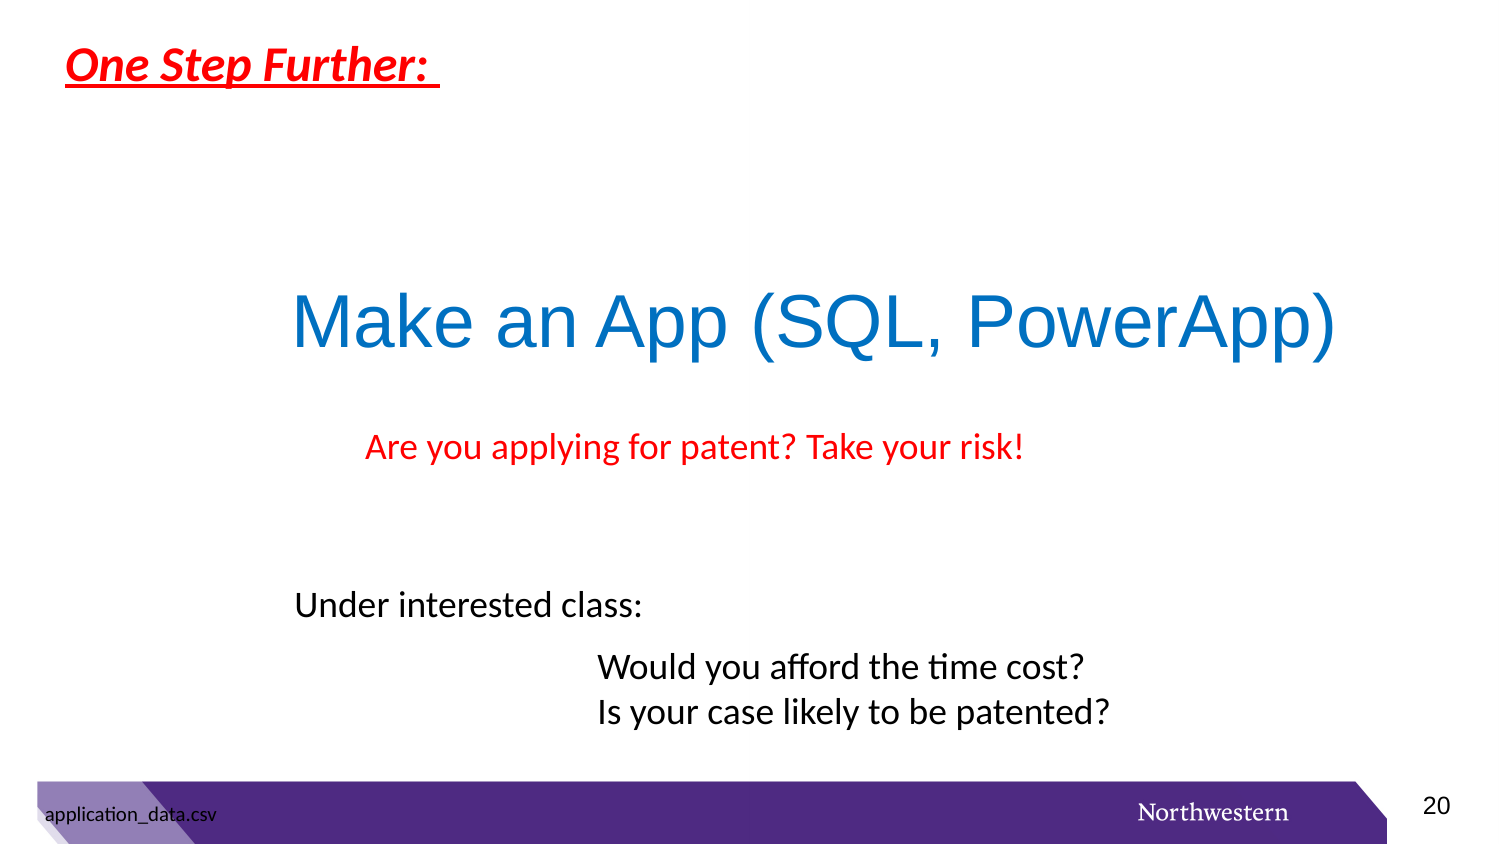

One Step Further:
# Make an App (SQL, PowerApp)
Are you applying for patent? Take your risk!
Under interested class:
Would you afford the time cost?
Is your case likely to be patented?
20
application_data.csv